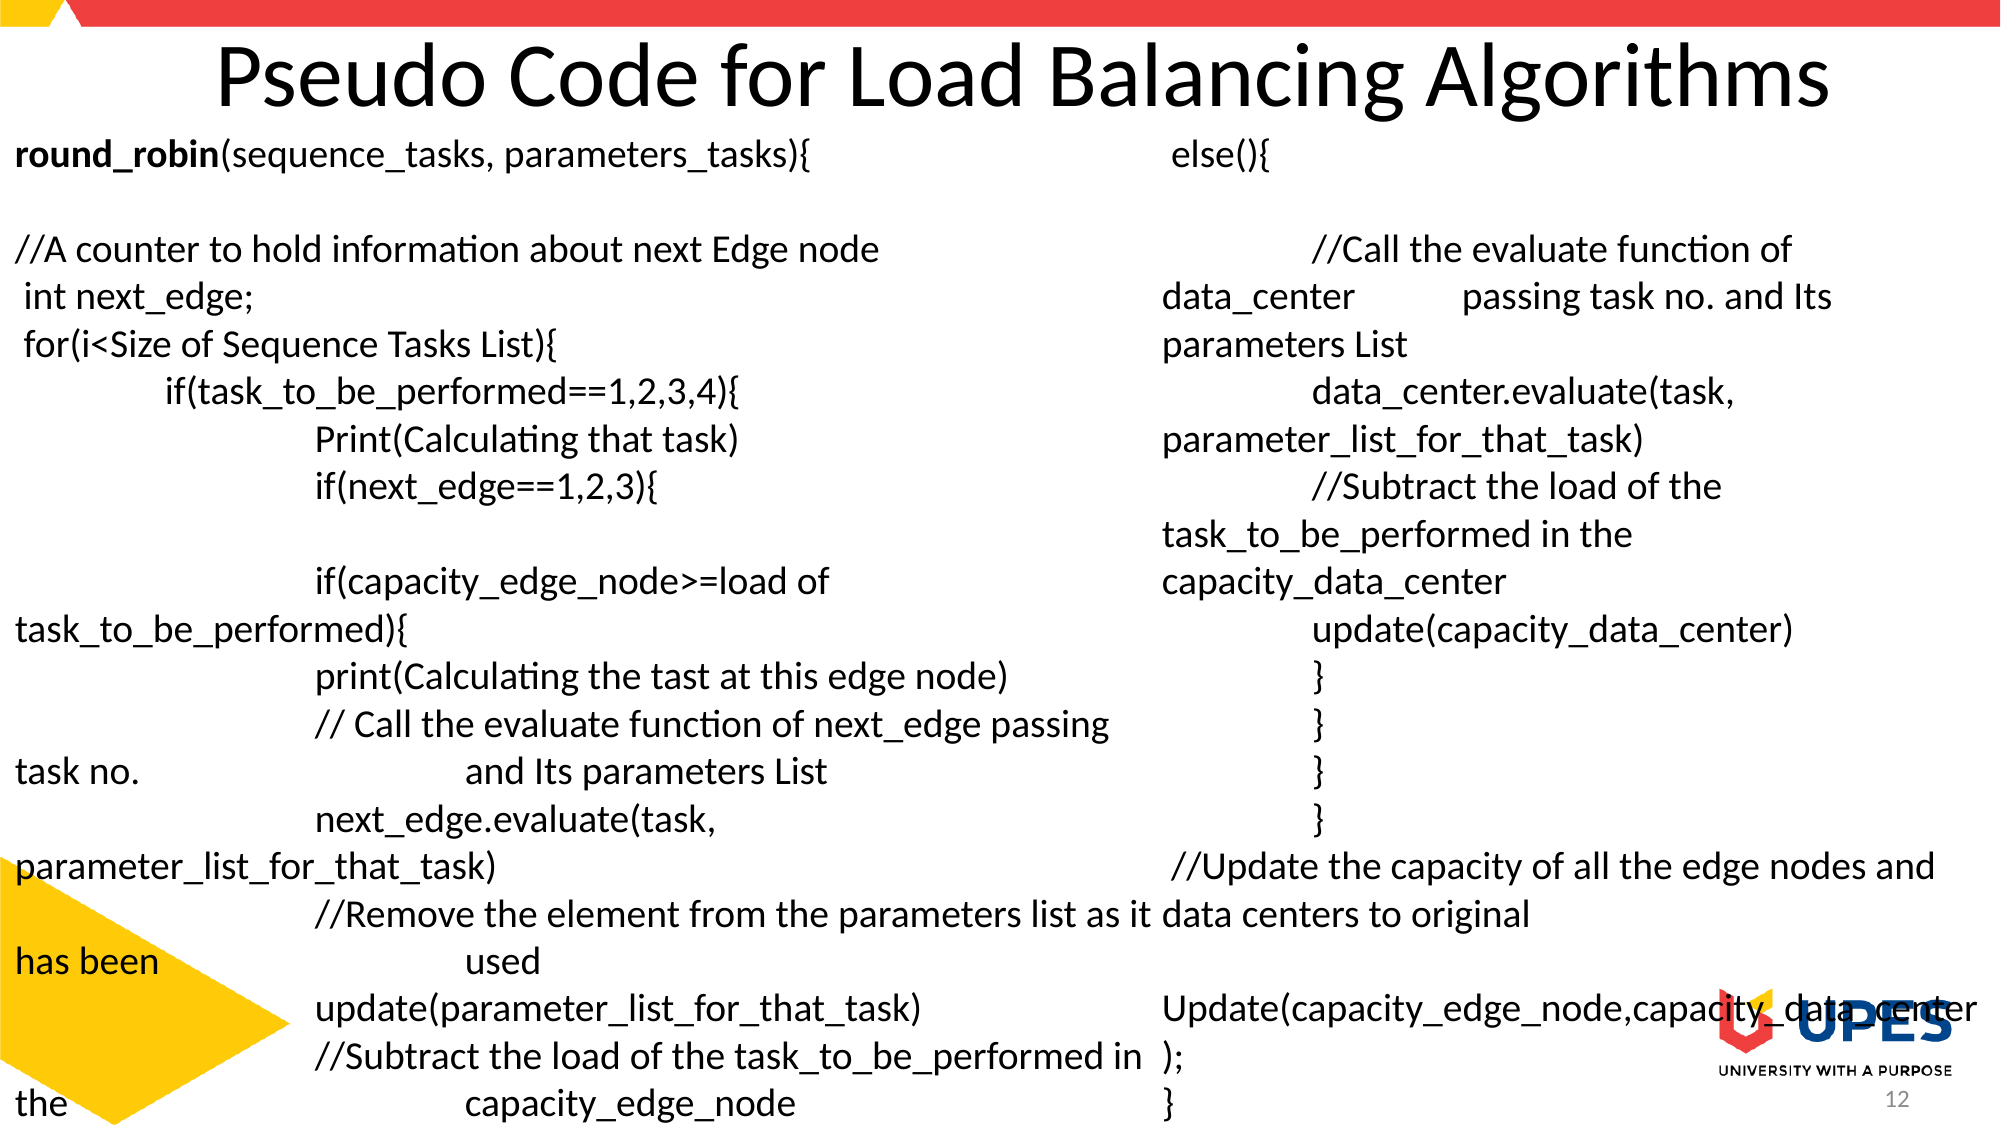

# Pseudo Code for Load Balancing Algorithms
round_robin(sequence_tasks, parameters_tasks){

//A counter to hold information about next Edge node
 int next_edge;
 for(i<Size of Sequence Tasks List){
 	if(task_to_be_performed==1,2,3,4){
 		Print(Calculating that task)
 		if(next_edge==1,2,3){

 		if(capacity_edge_node>=load of task_to_be_performed){
 		print(Calculating the tast at this edge node)
 		// Call the evaluate function of next_edge passing task no. 			and Its parameters List
 		next_edge.evaluate(task, parameter_list_for_that_task)
 		//Remove the element from the parameters list as it has been 		used
 		update(parameter_list_for_that_task)
 		//Subtract the load of the task_to_be_performed in the 			capacity_edge_node
 		update(capacity_edge_node)
 		}

 else(){

	//Call the evaluate function of data_center 	passing task no. and Its parameters List
 	data_center.evaluate(task, 	parameter_list_for_that_task)
 	//Subtract the load of the 	task_to_be_performed in the 	capacity_data_center
 	update(capacity_data_center)
 	}
 	}
 	}
 	}
 //Update the capacity of all the edge nodes and data centers to original

Update(capacity_edge_node,capacity_data_center);
}